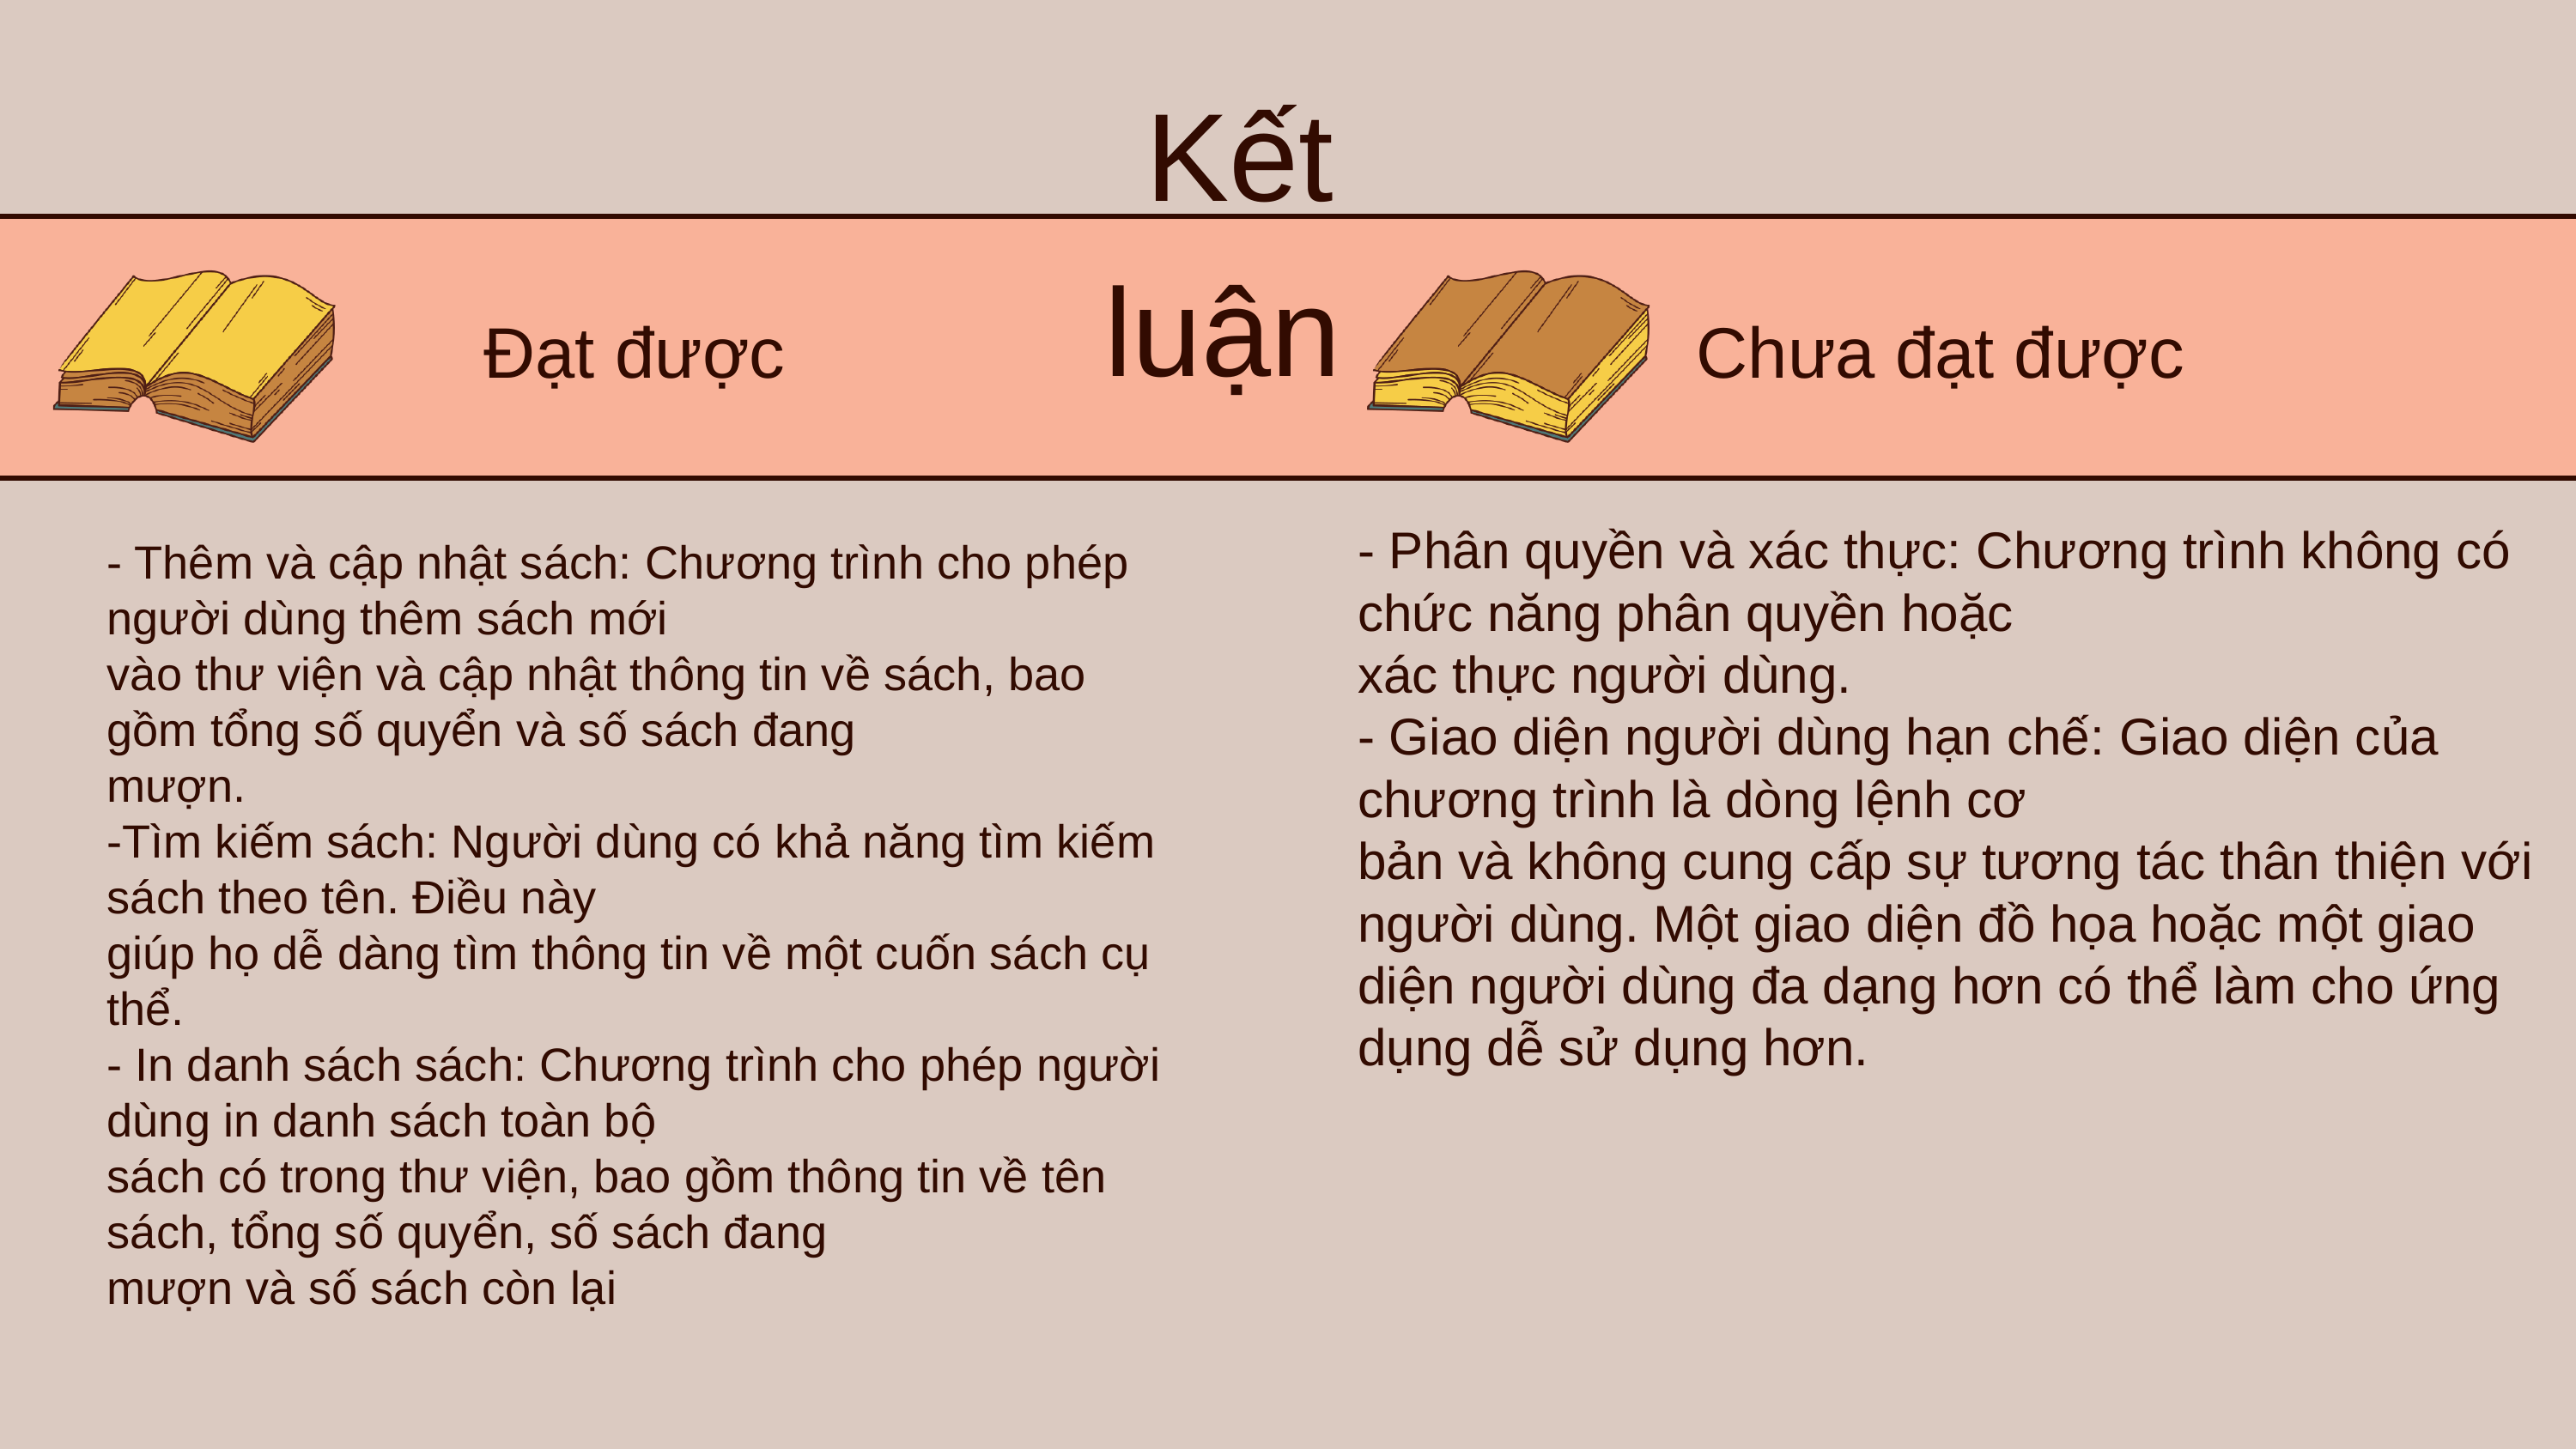

Kết luận

Đạt được
Chưa đạt được
- Phân quyền và xác thực: Chương trình không có chức năng phân quyền hoặc
xác thực người dùng.
- Giao diện người dùng hạn chế: Giao diện của chương trình là dòng lệnh cơ
bản và không cung cấp sự tương tác thân thiện với người dùng. Một giao diện đồ họa hoặc một giao diện người dùng đa dạng hơn có thể làm cho ứng dụng dễ sử dụng hơn.
- Thêm và cập nhật sách: Chương trình cho phép người dùng thêm sách mới
vào thư viện và cập nhật thông tin về sách, bao gồm tổng số quyển và số sách đang
mượn.
-Tìm kiếm sách: Người dùng có khả năng tìm kiếm sách theo tên. Điều này
giúp họ dễ dàng tìm thông tin về một cuốn sách cụ thể.
- In danh sách sách: Chương trình cho phép người dùng in danh sách toàn bộ
sách có trong thư viện, bao gồm thông tin về tên sách, tổng số quyển, số sách đang
mượn và số sách còn lại